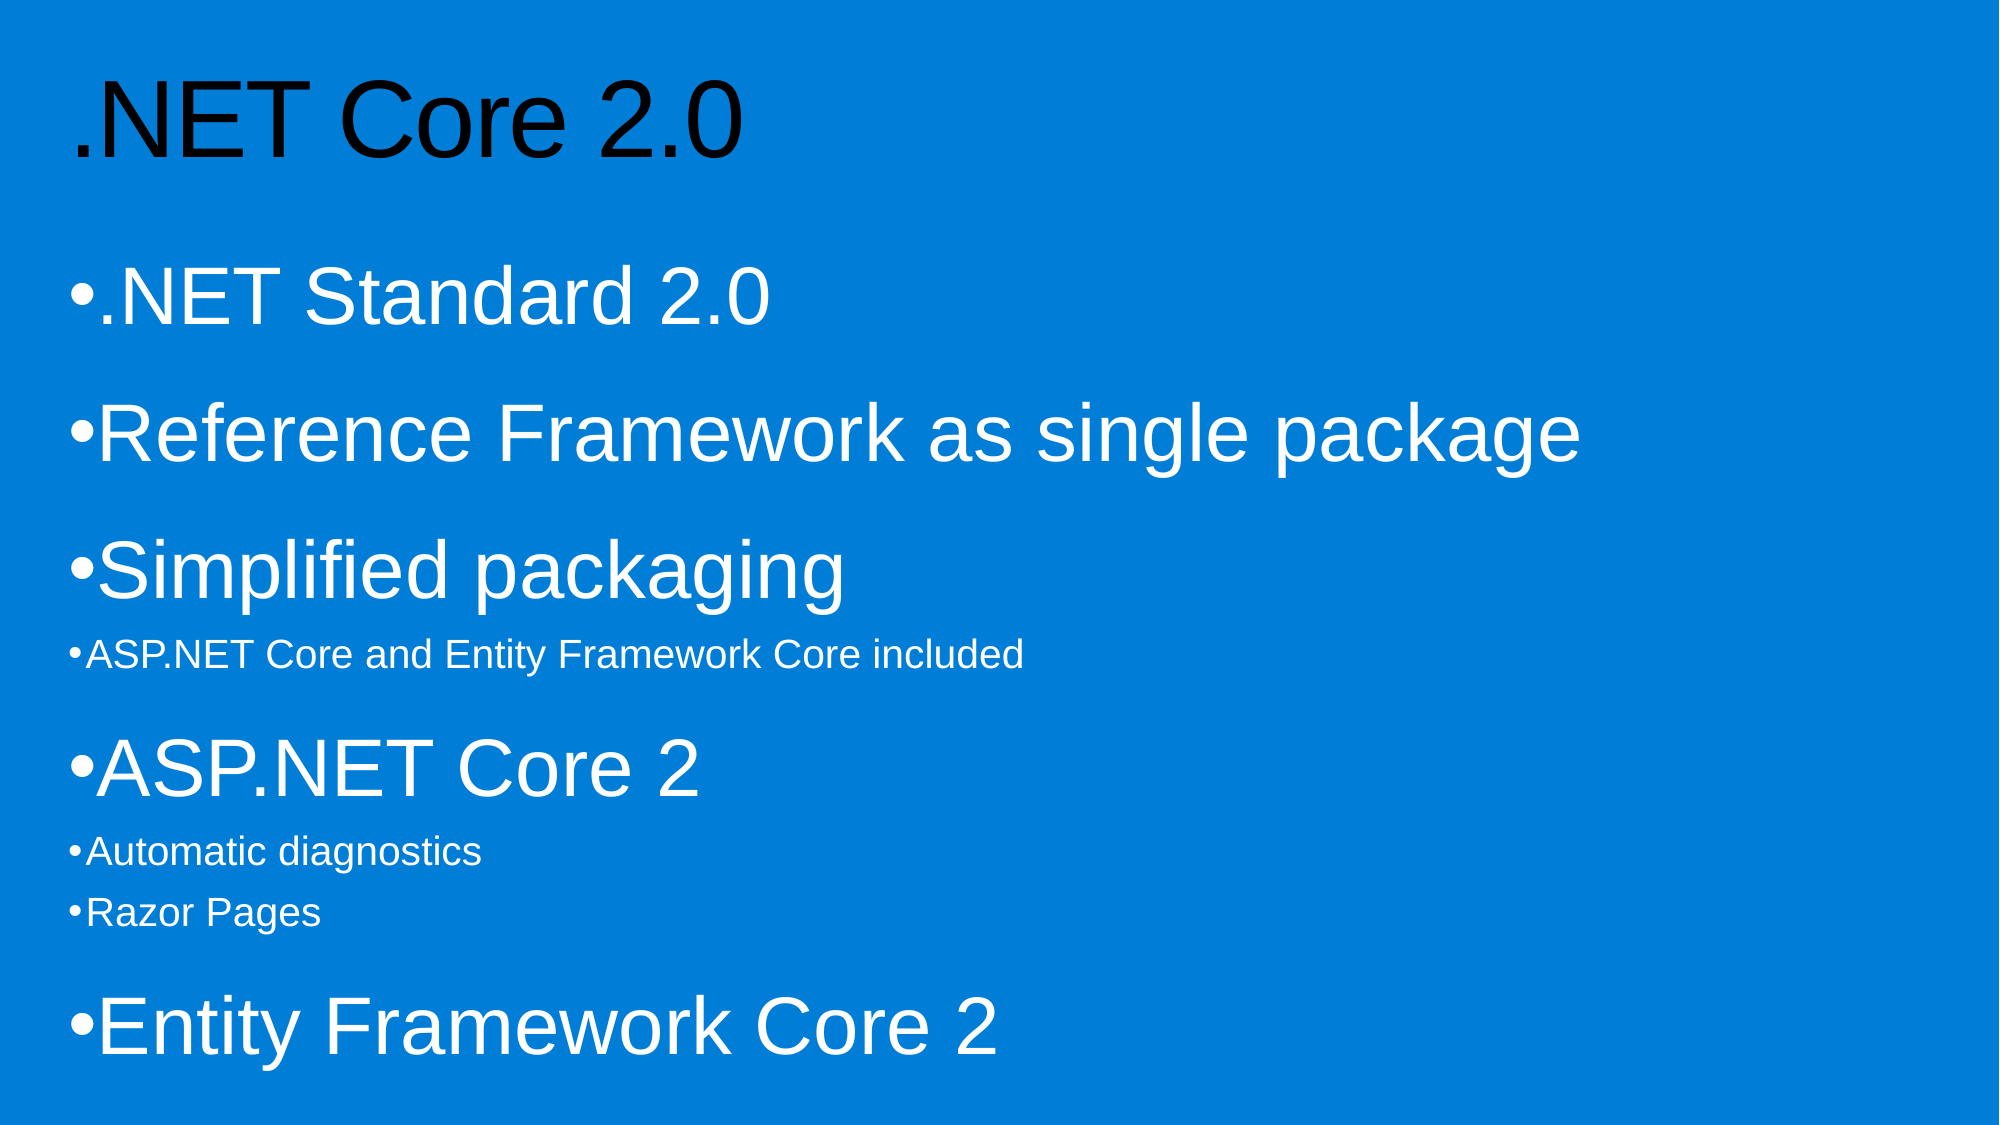

# .NET Core 2.0
.NET Standard 2.0
Reference Framework as single package
Simplified packaging
ASP.NET Core and Entity Framework Core included
ASP.NET Core 2
Automatic diagnostics
Razor Pages
Entity Framework Core 2